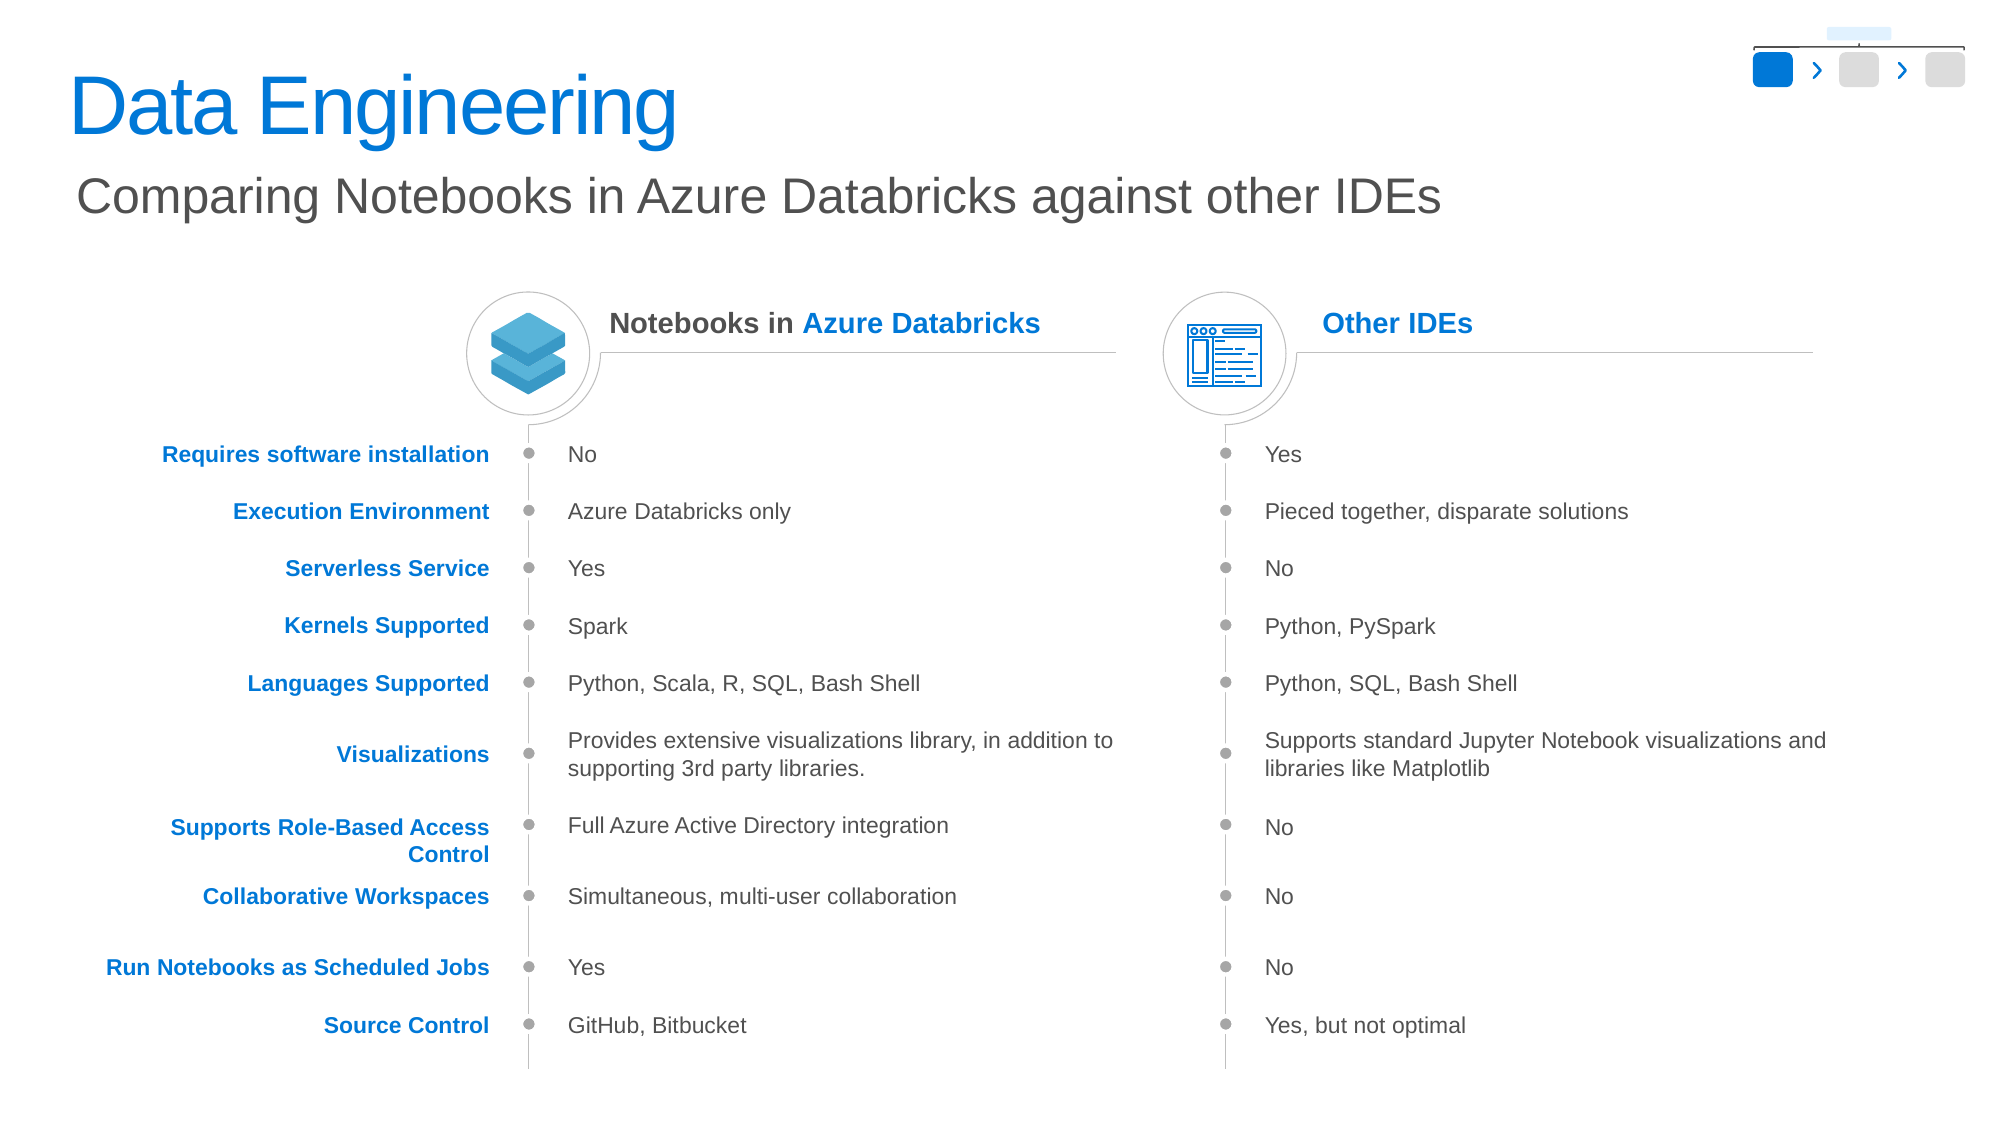

# Data Engineering
Comparing Notebooks in Azure Databricks against other IDEs

Notebooks in Azure Databricks

Other IDEs

Requires software installation
No

Yes

Execution Environment
Azure Databricks only

Pieced together, disparate solutions

Serverless Service
Yes

No

Kernels Supported
Spark

Python, PySpark

Languages Supported
Python, Scala, R, SQL, Bash Shell

Python, SQL, Bash Shell

Provides extensive visualizations library, in addition to supporting 3rd party libraries.

Supports standard Jupyter Notebook visualizations and libraries like Matplotlib
Visualizations

Full Azure Active Directory integration

Supports Role-Based Access Control
No

Collaborative Workspaces
Simultaneous, multi-user collaboration

No

Run Notebooks as Scheduled Jobs
Yes

No

Source Control
GitHub, Bitbucket

Yes, but not optimal